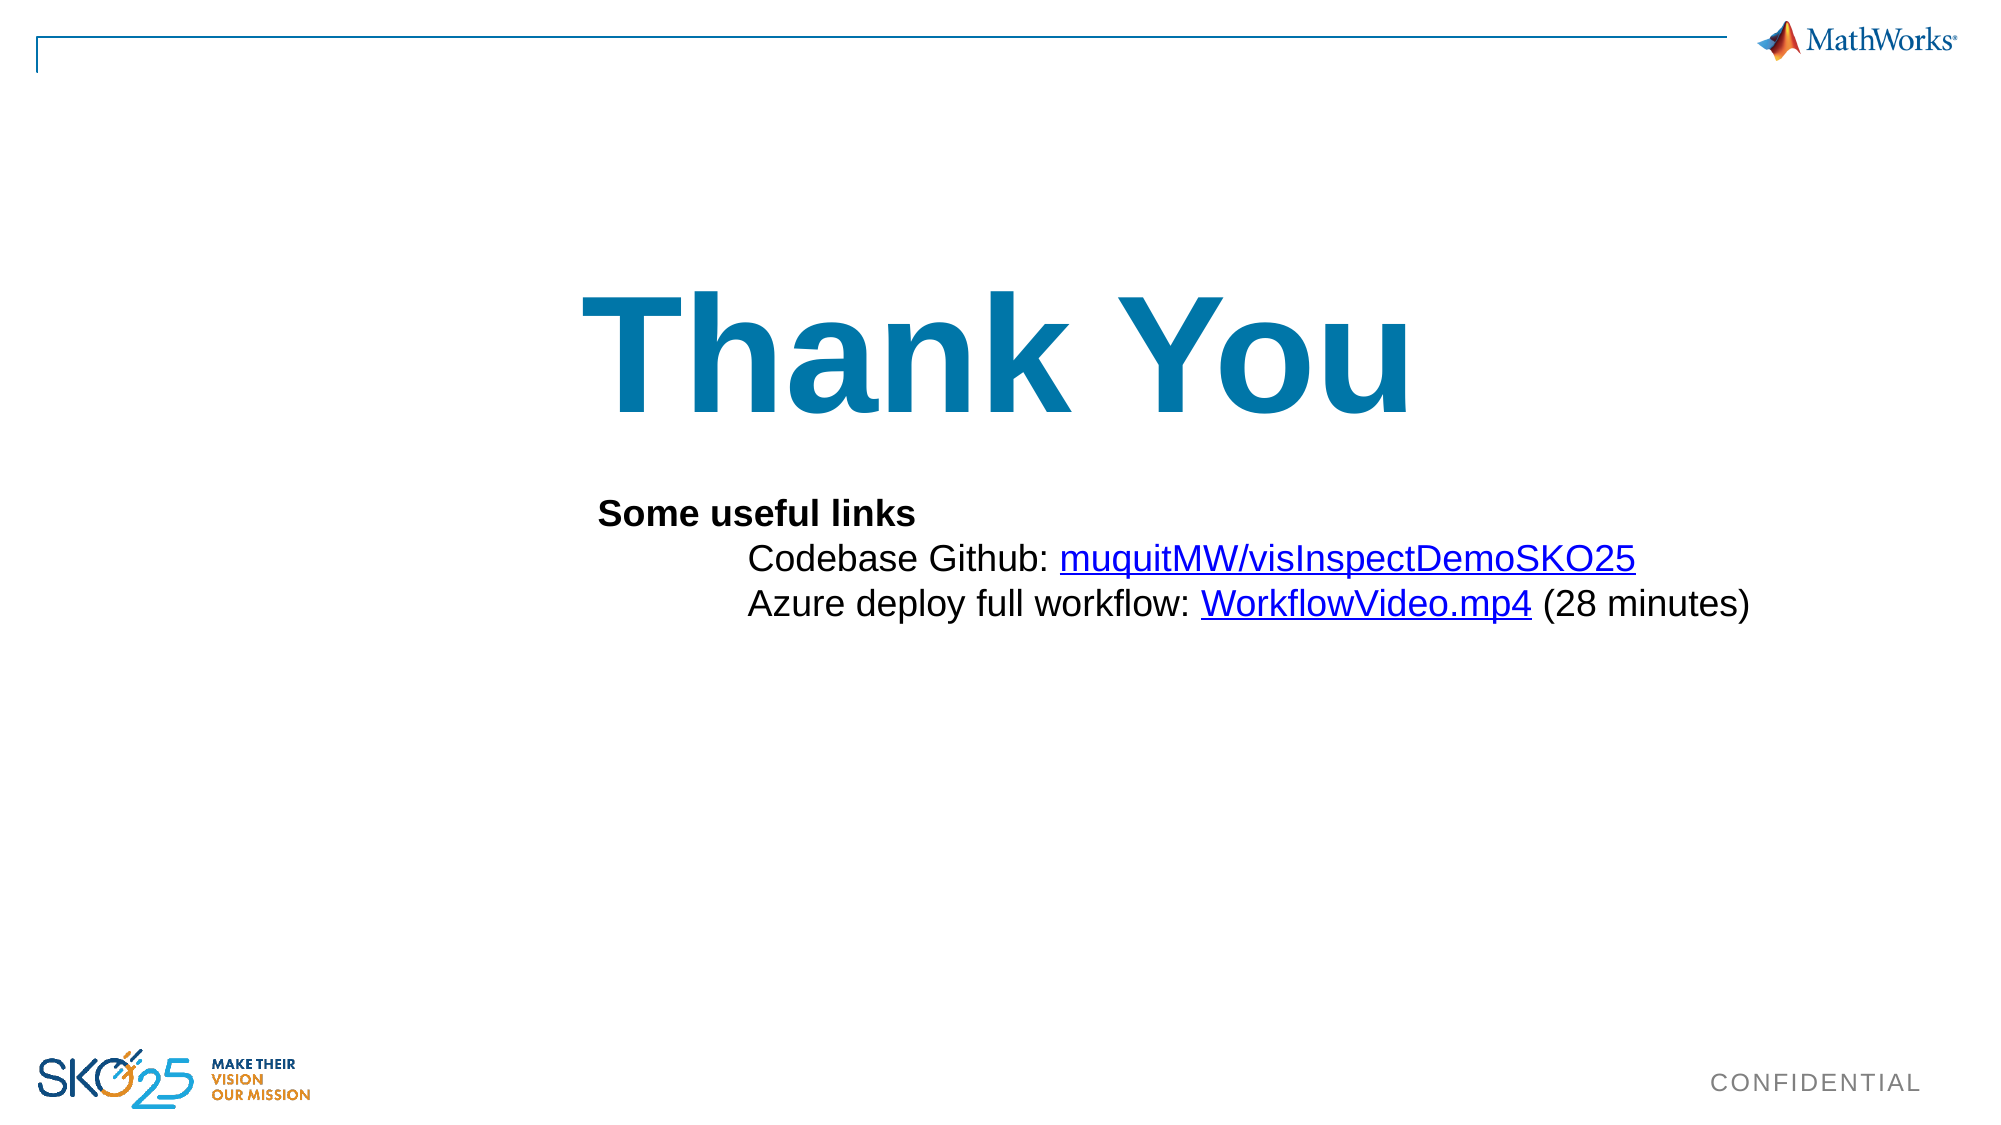

Thank You
Some useful links
	Codebase Github: muquitMW/visInspectDemoSKO25
	Azure deploy full workflow: WorkflowVideo.mp4 (28 minutes)